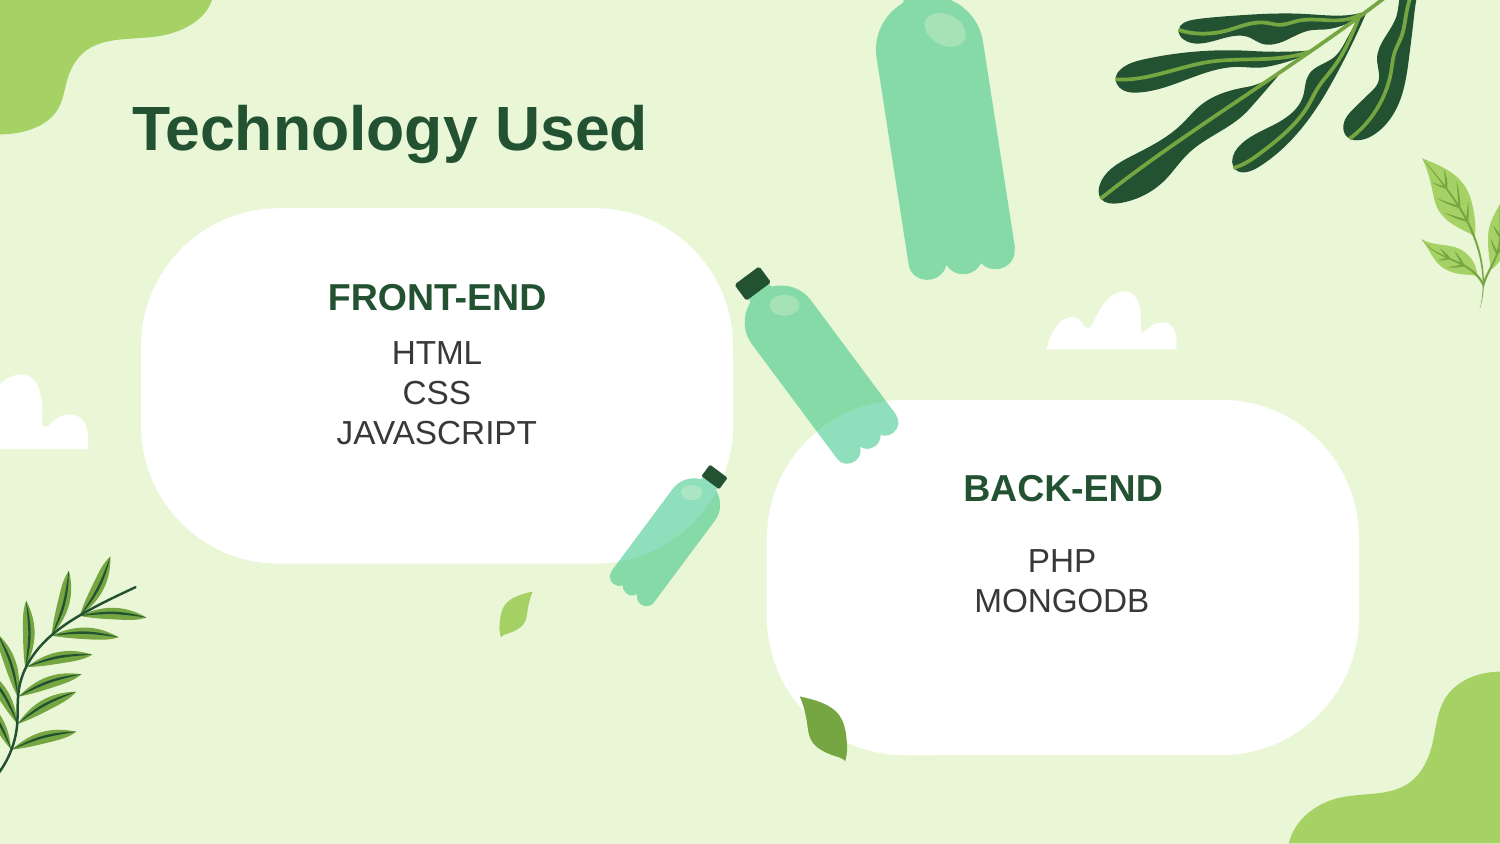

# Technology Used

FRONT-END

HTML
CSS
JAVASCRIPT

BACK-END

PHP
MONGODB